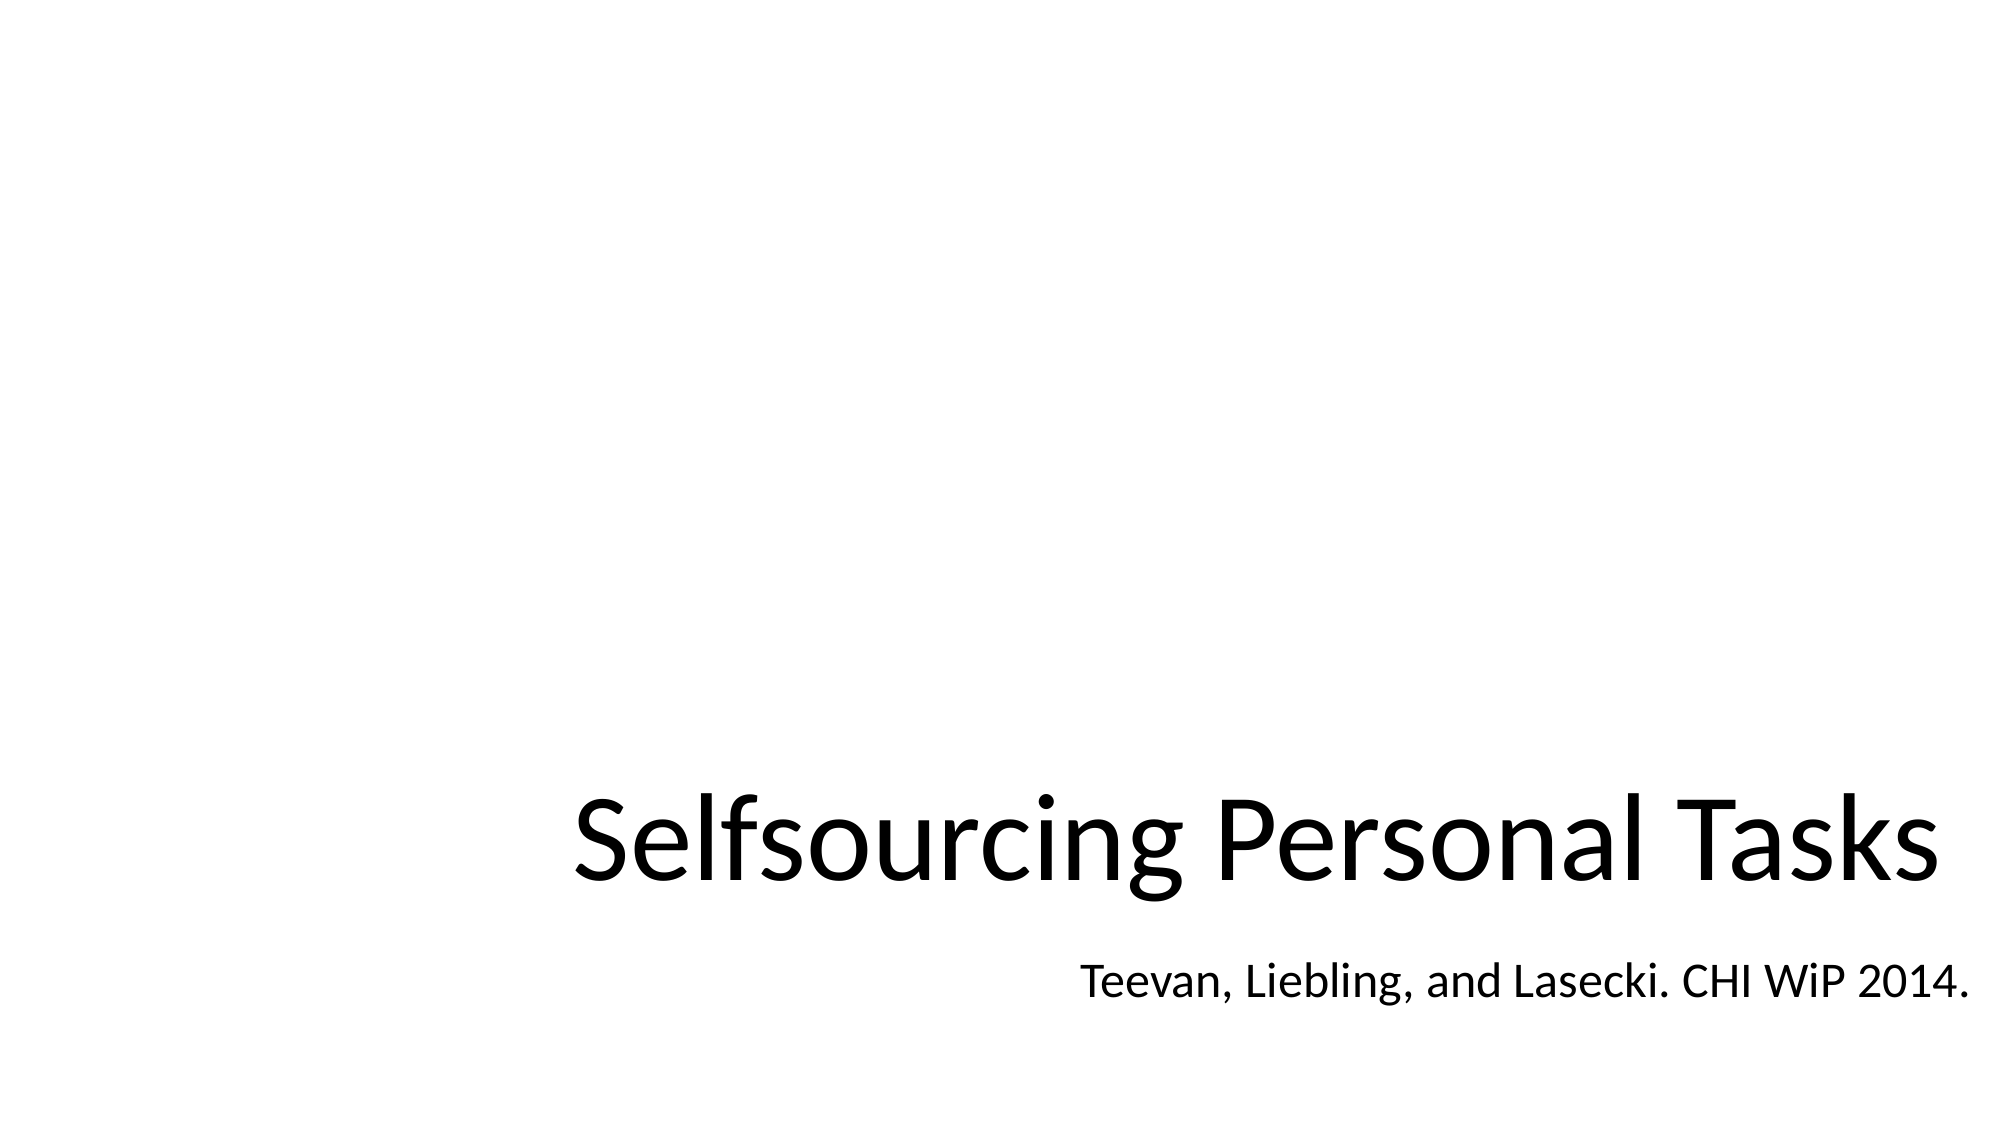

# Selfsourcing Personal Tasks
Teevan, Liebling, and Lasecki. CHI WiP 2014.